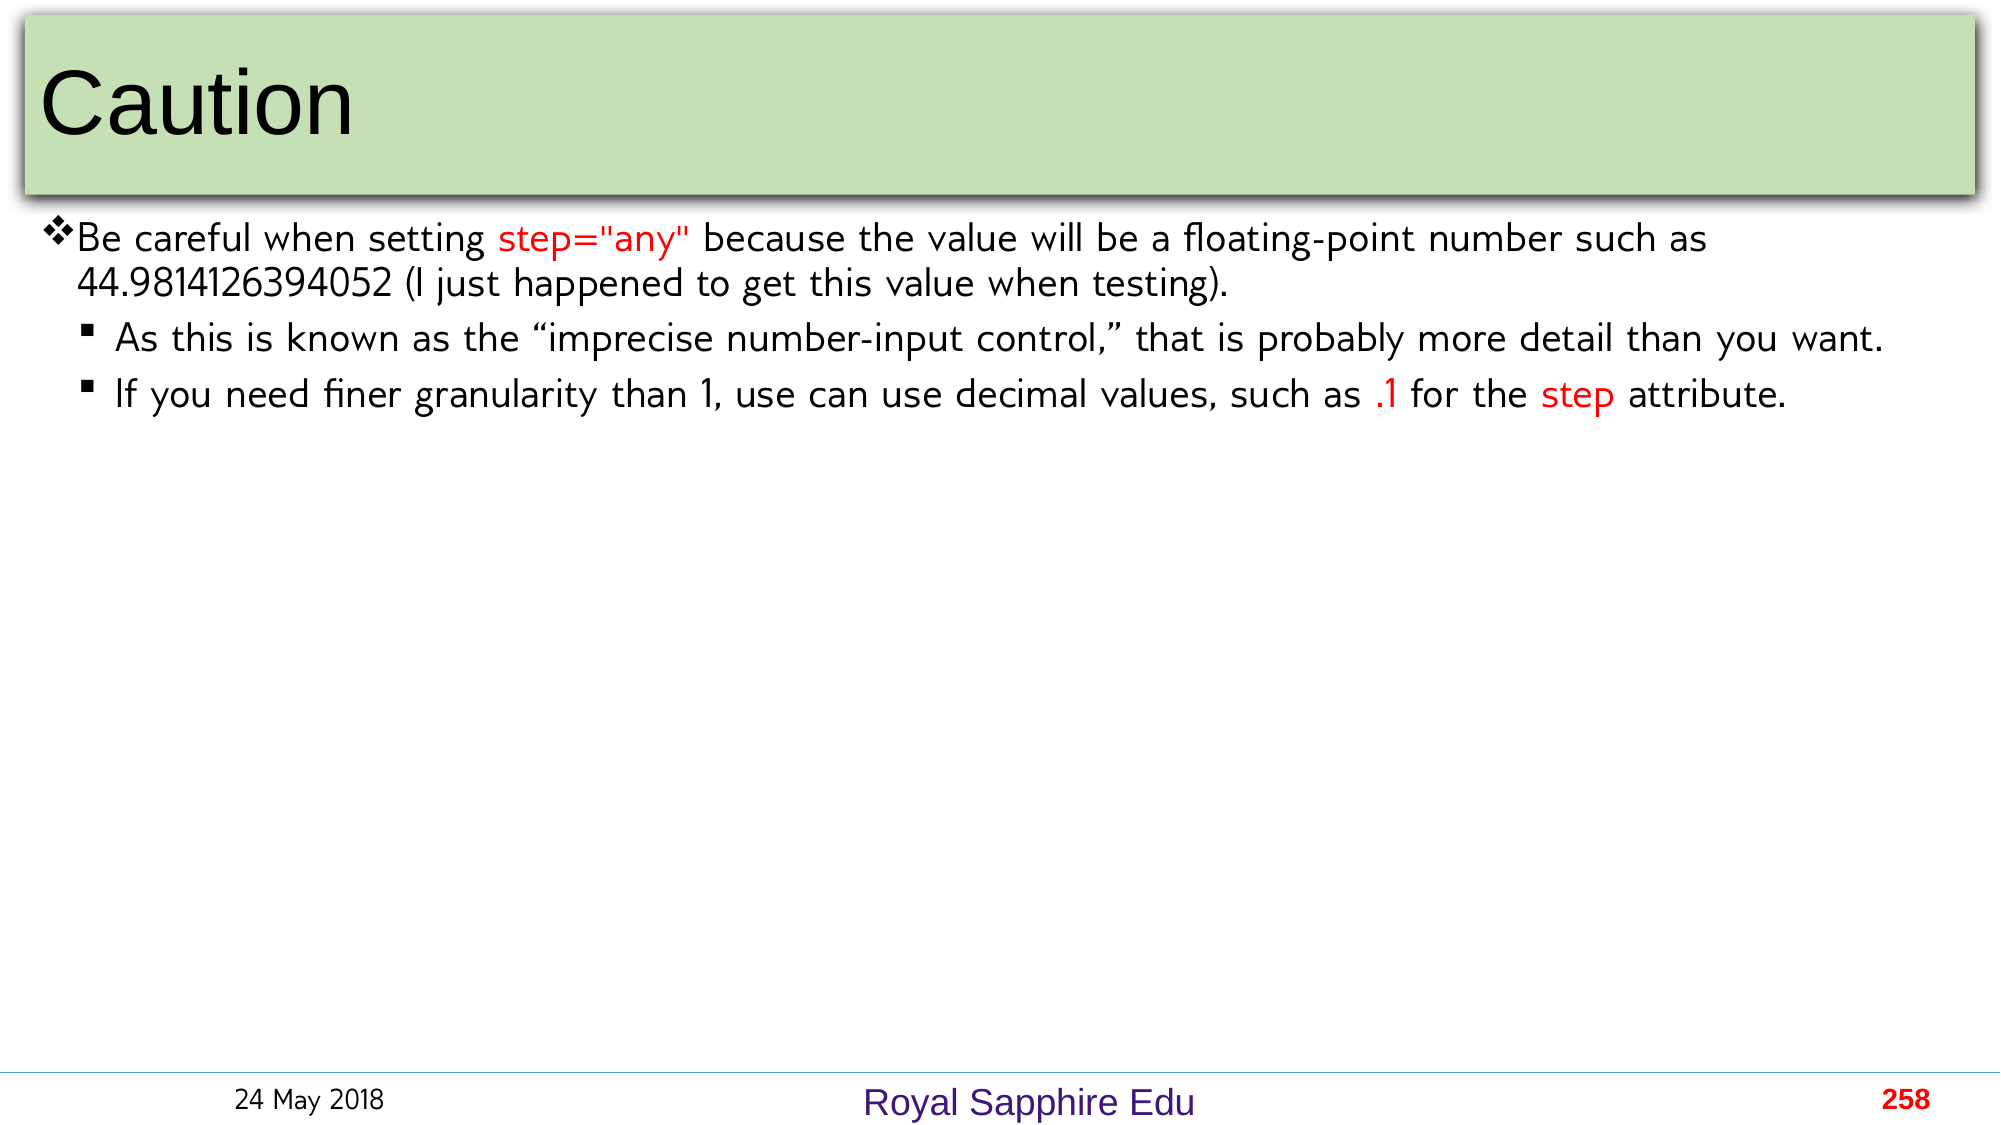

# Caution
Be careful when setting step="any" because the value will be a floating-point number such as 44.9814126394052 (I just happened to get this value when testing).
As this is known as the “imprecise number-input control,” that is probably more detail than you want.
If you need finer granularity than 1, use can use decimal values, such as .1 for the step attribute.
24 May 2018
258